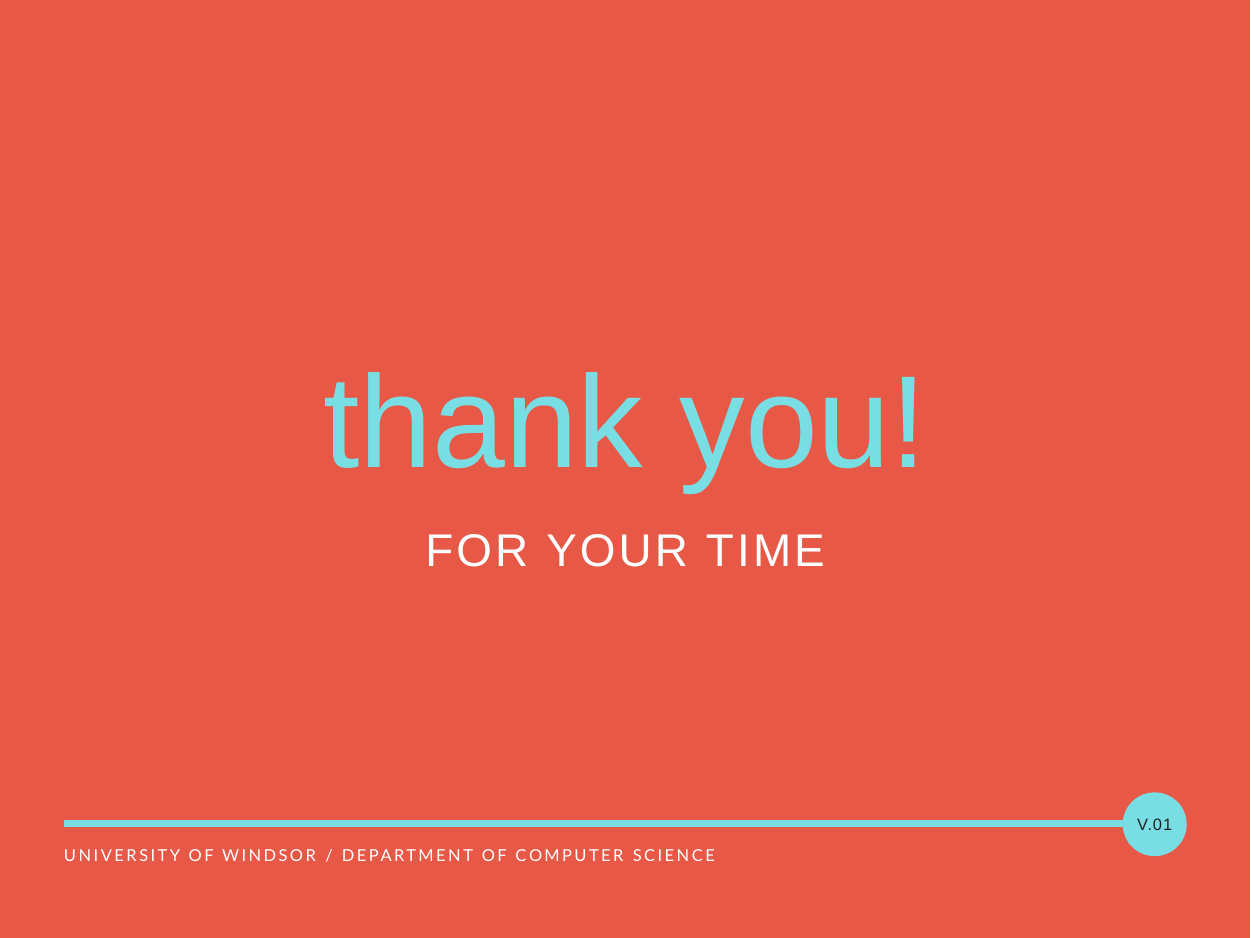

thank you!
FOR YOUR TIME

V.01

UNIVERSITY OF WINDSOR / DEPARTMENT OF COMPUTER SCIENCE